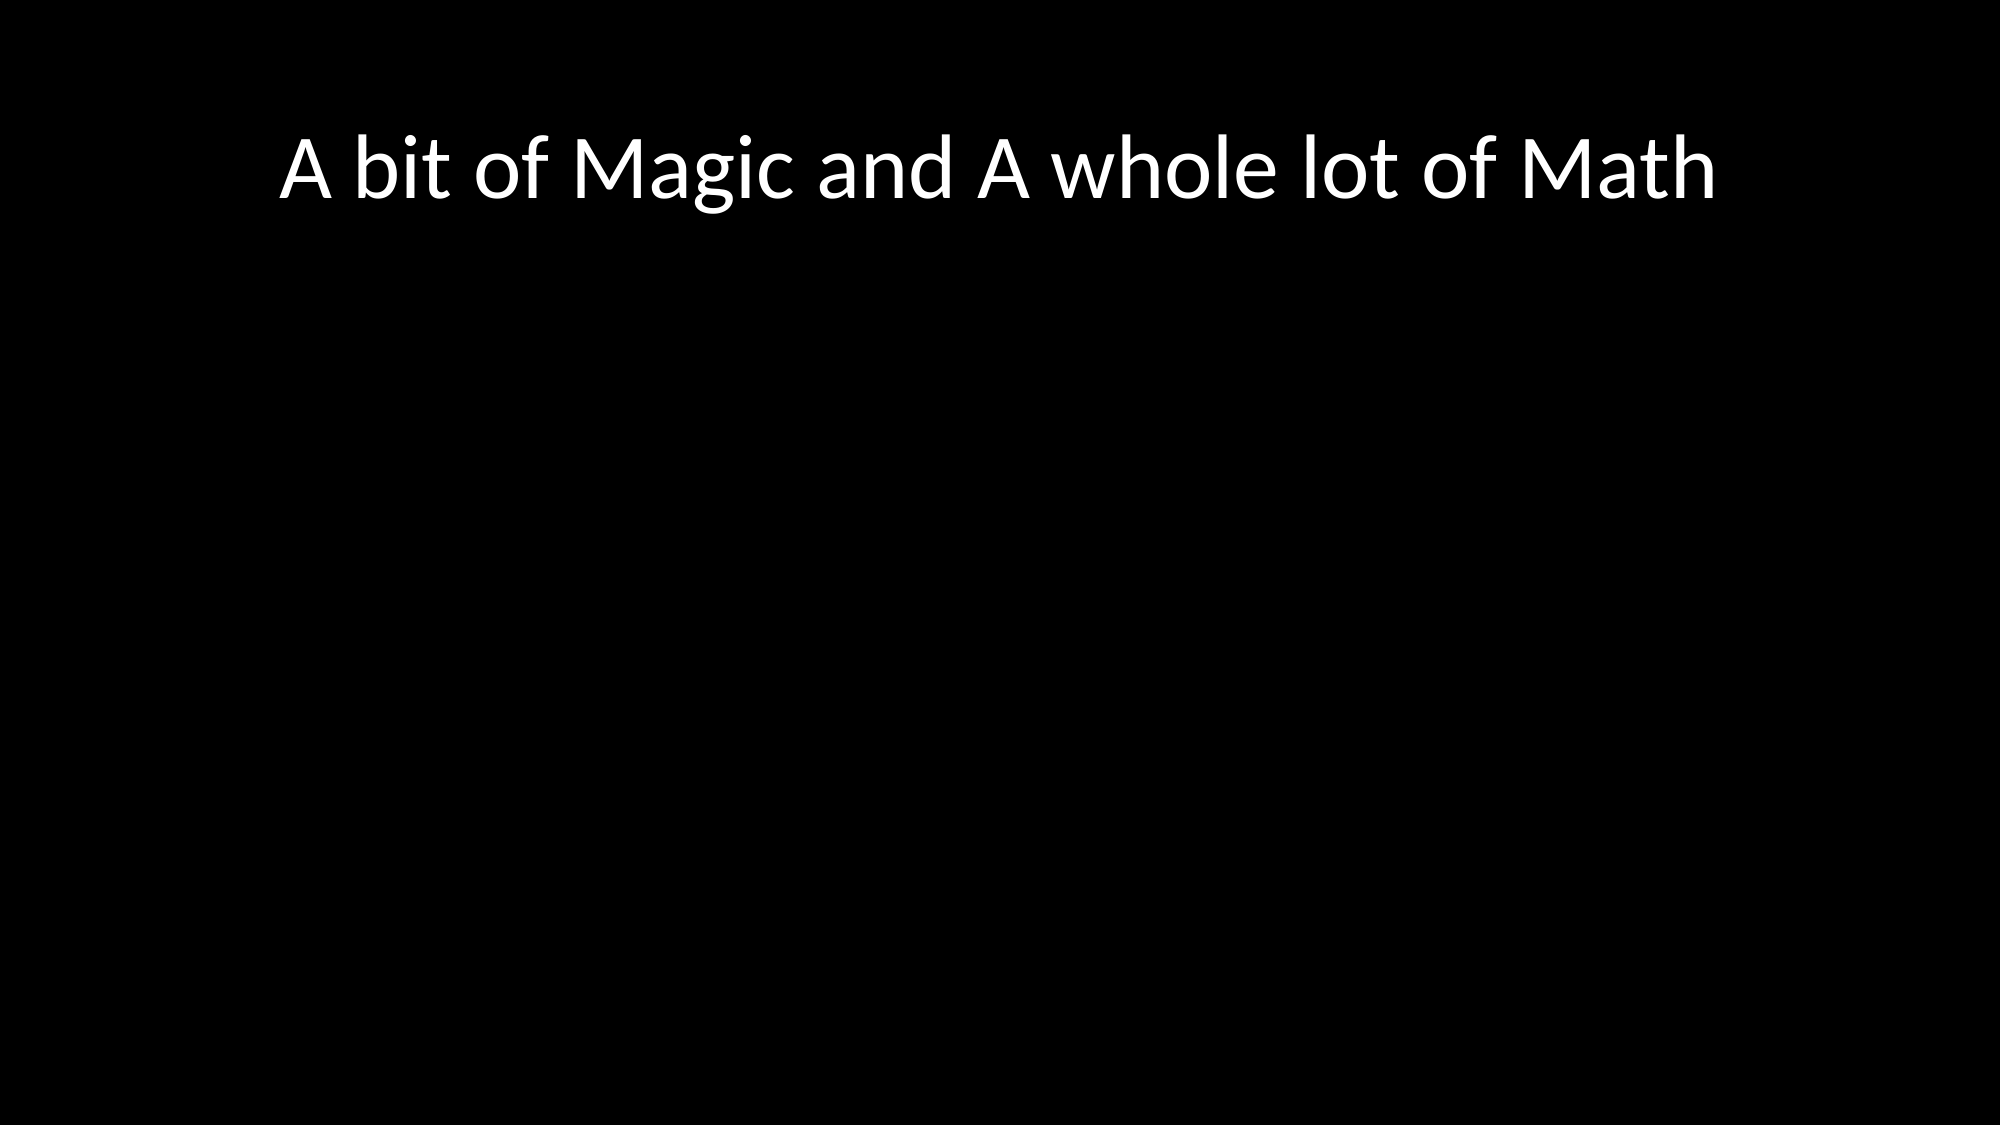

# A bit of Magic and A whole lot of Math